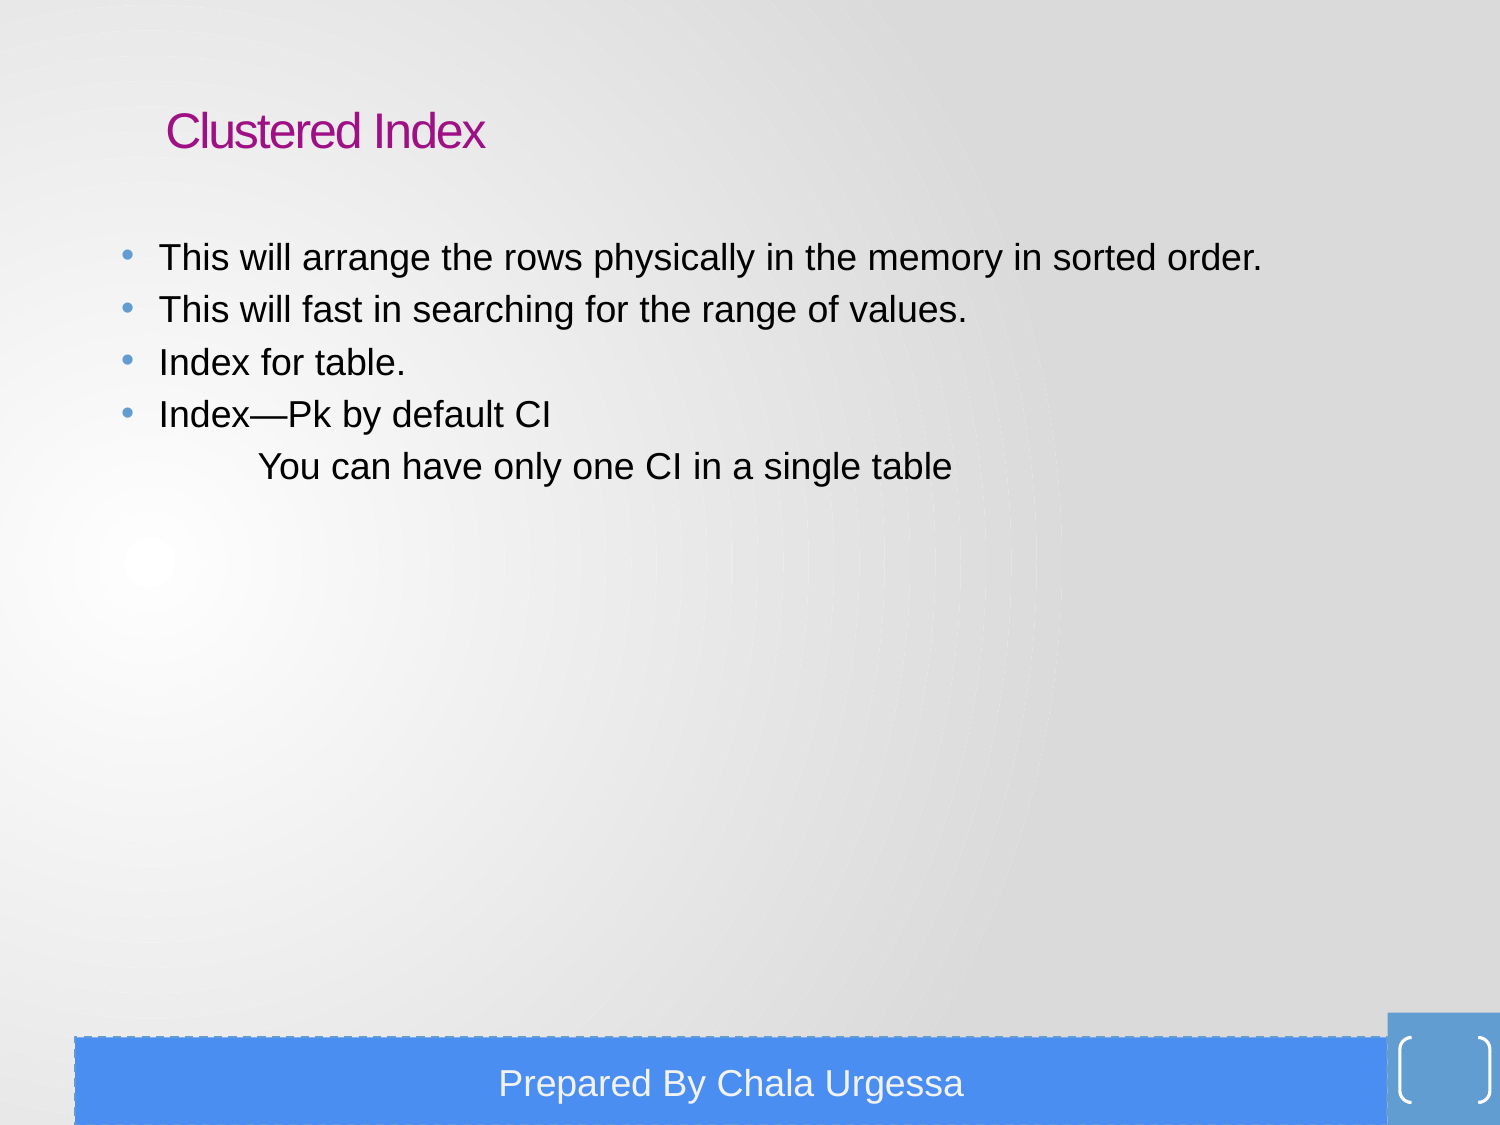

# Clustered Index
This will arrange the rows physically in the memory in sorted order.
This will fast in searching for the range of values.
Index for table.
Index—Pk by default CI
             You can have only one CI in a single table

42